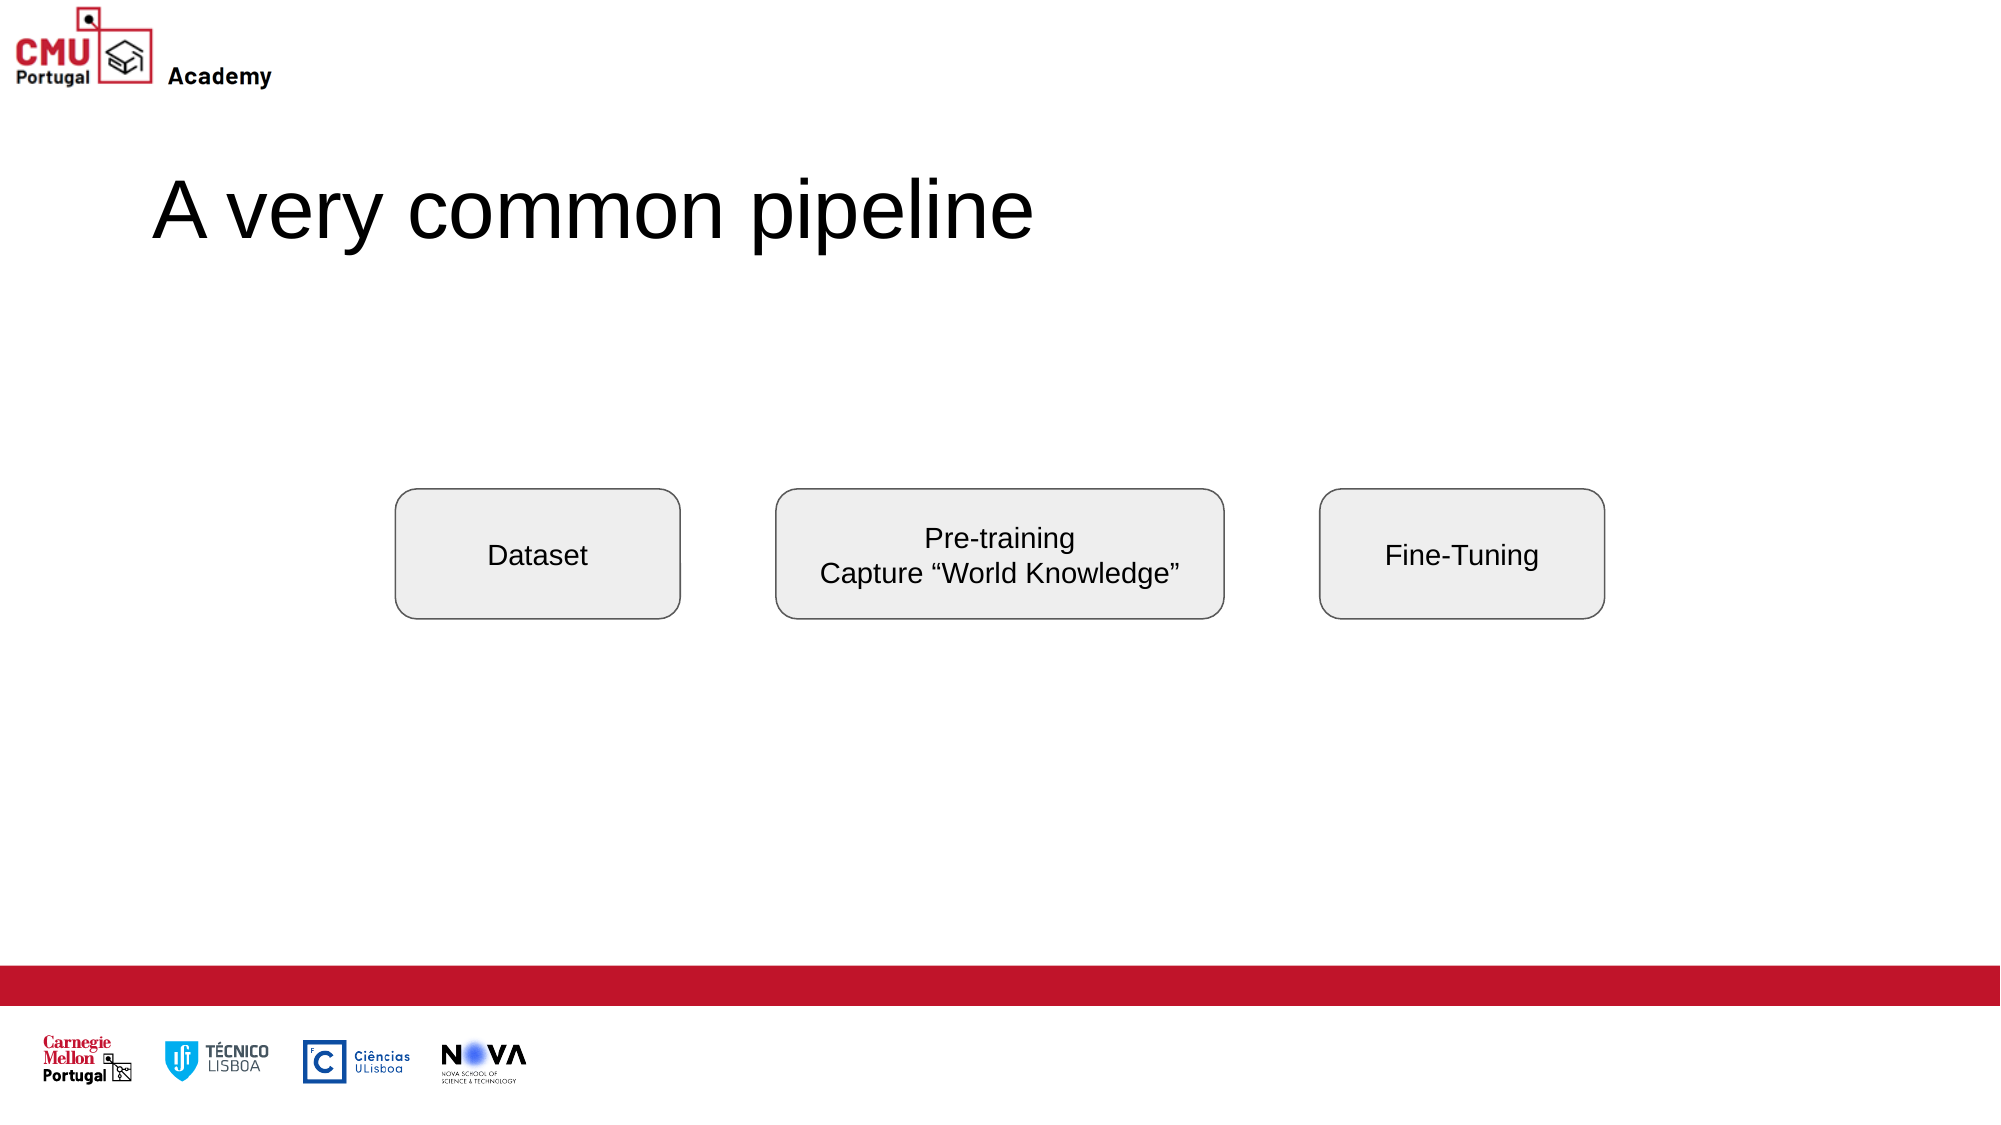

# A very common pipeline
Dataset
Pre-training
Capture “World Knowledge”
Fine-Tuning